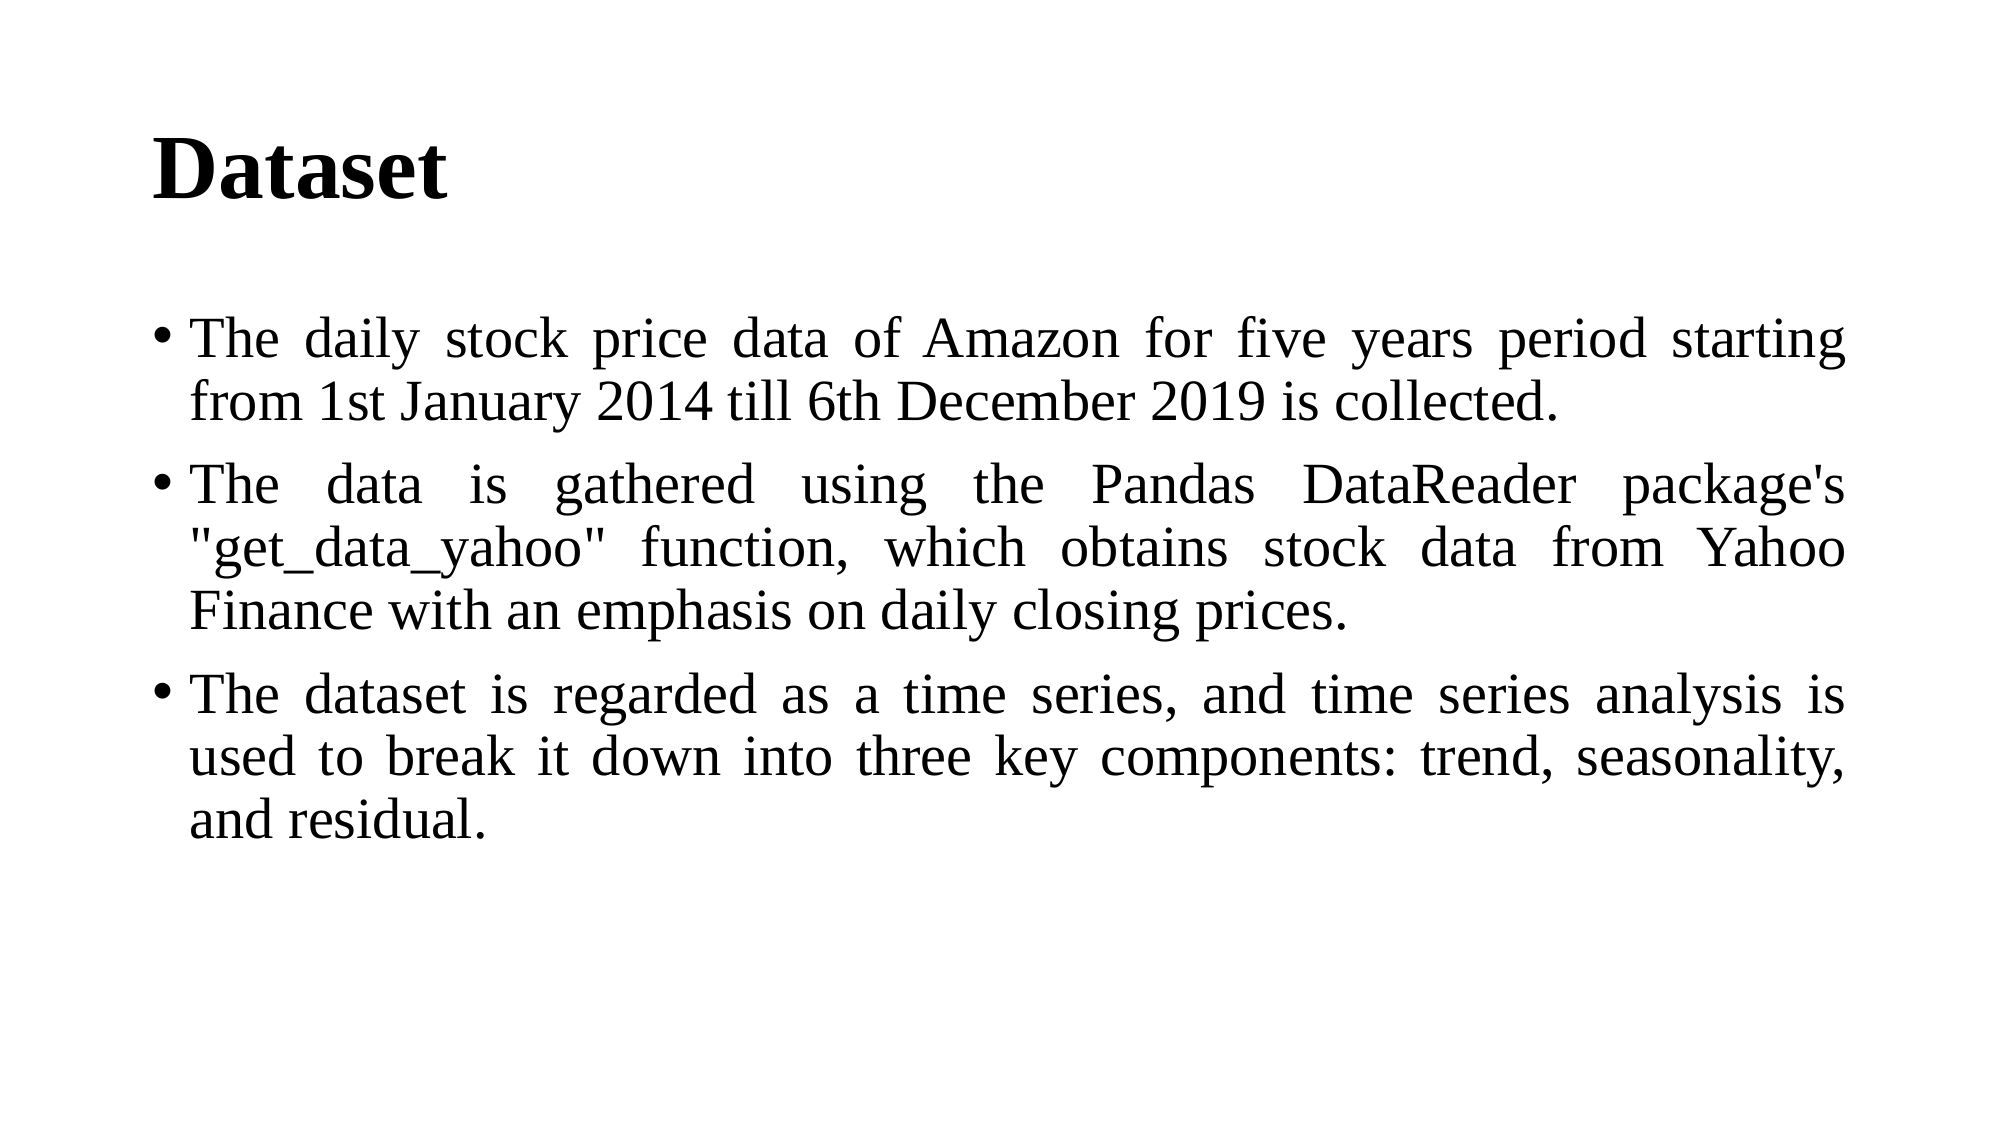

# Dataset
The daily stock price data of Amazon for five years period starting from 1st January 2014 till 6th December 2019 is collected.
The data is gathered using the Pandas DataReader package's "get_data_yahoo" function, which obtains stock data from Yahoo Finance with an emphasis on daily closing prices.
The dataset is regarded as a time series, and time series analysis is used to break it down into three key components: trend, seasonality, and residual.